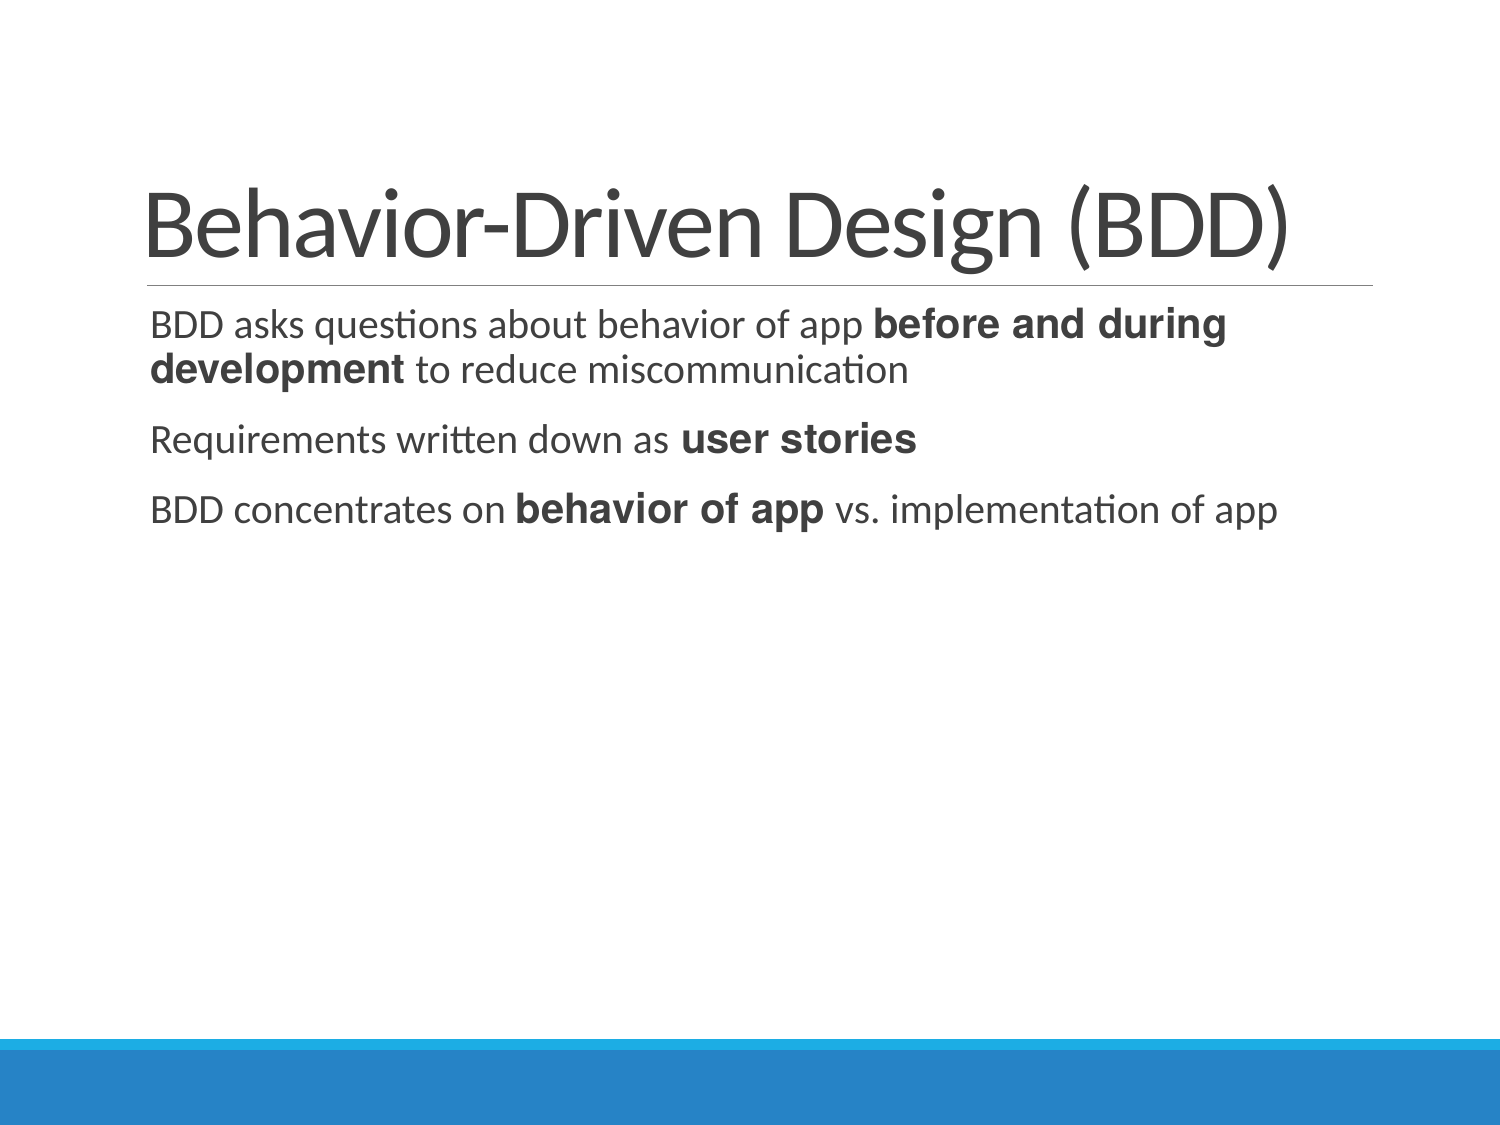

# Behavior-Driven Design (BDD)
BDD asks questions about behavior of app before and during development to reduce miscommunication
Requirements written down as user stories
BDD concentrates on behavior of app vs. implementation of app